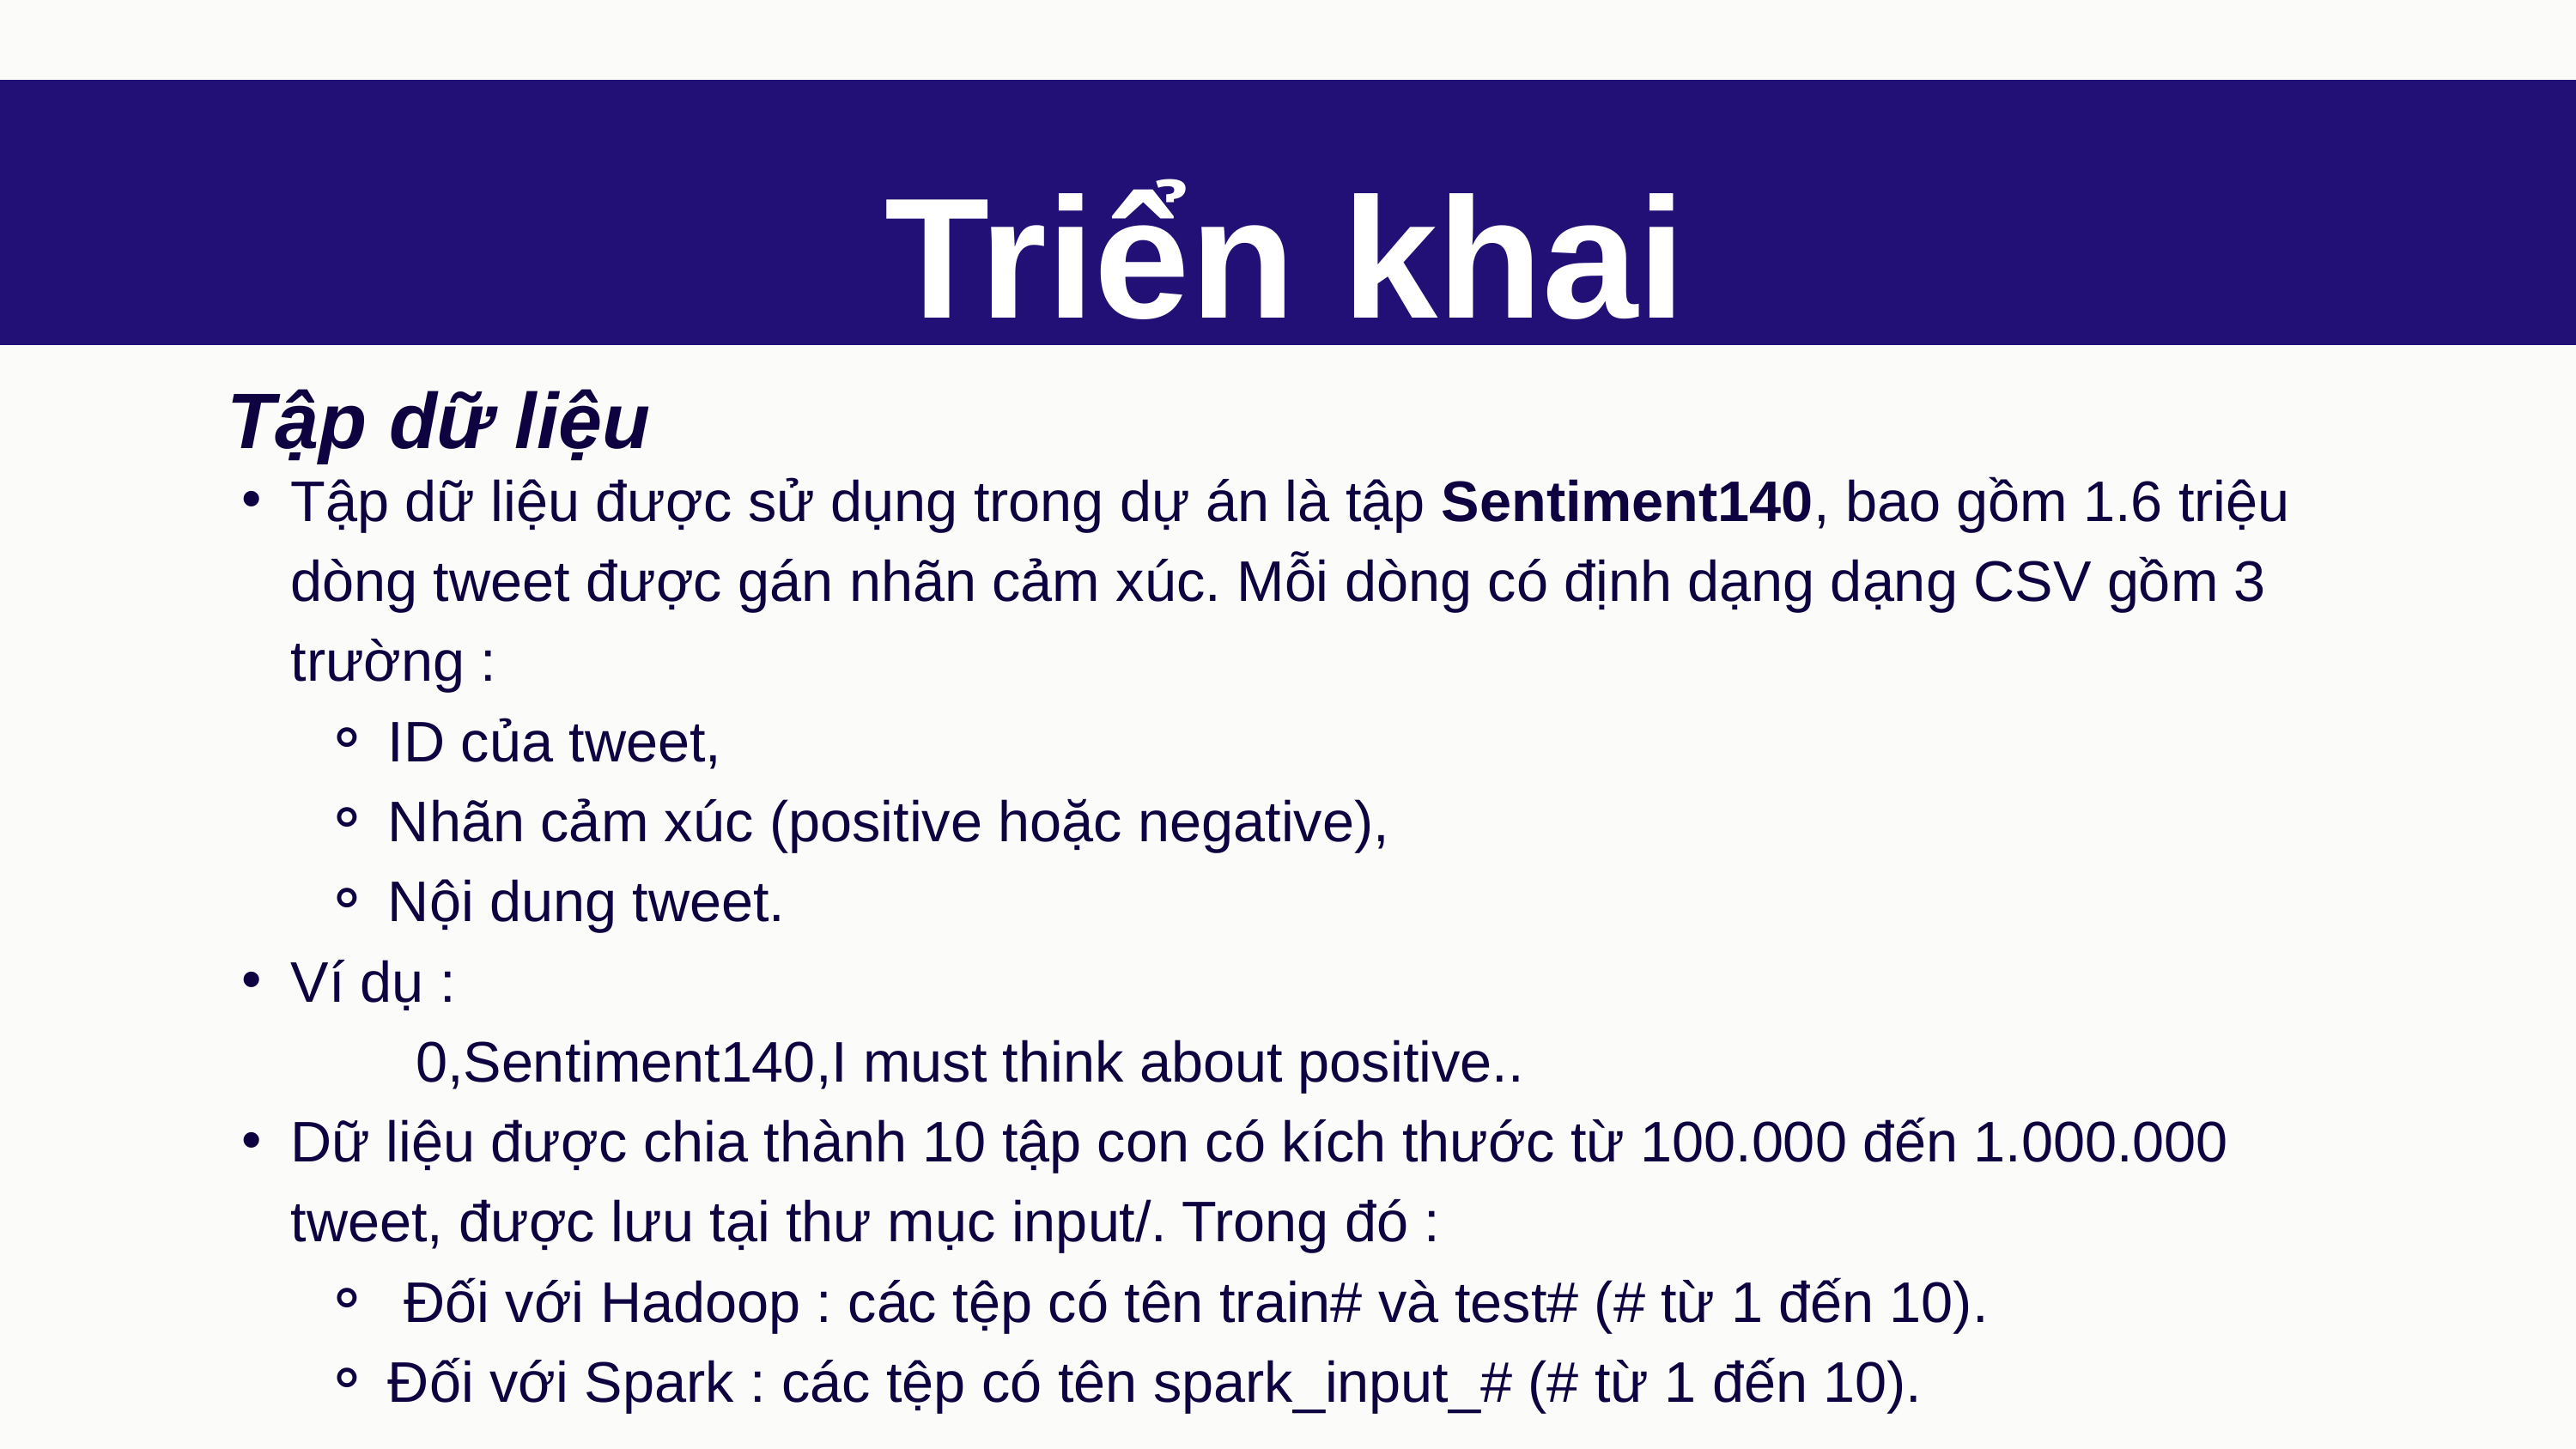

Triển khai
Tập dữ liệu
Tập dữ liệu được sử dụng trong dự án là tập Sentiment140, bao gồm 1.6 triệu dòng tweet được gán nhãn cảm xúc. Mỗi dòng có định dạng dạng CSV gồm 3 trường :
ID của tweet,
Nhãn cảm xúc (positive hoặc negative),
Nội dung tweet.
Ví dụ :
              0,Sentiment140,I must think about positive..
Dữ liệu được chia thành 10 tập con có kích thước từ 100.000 đến 1.000.000 tweet, được lưu tại thư mục input/. Trong đó :
 Đối với Hadoop : các tệp có tên train# và test# (# từ 1 đến 10).
Đối với Spark : các tệp có tên spark_input_# (# từ 1 đến 10).